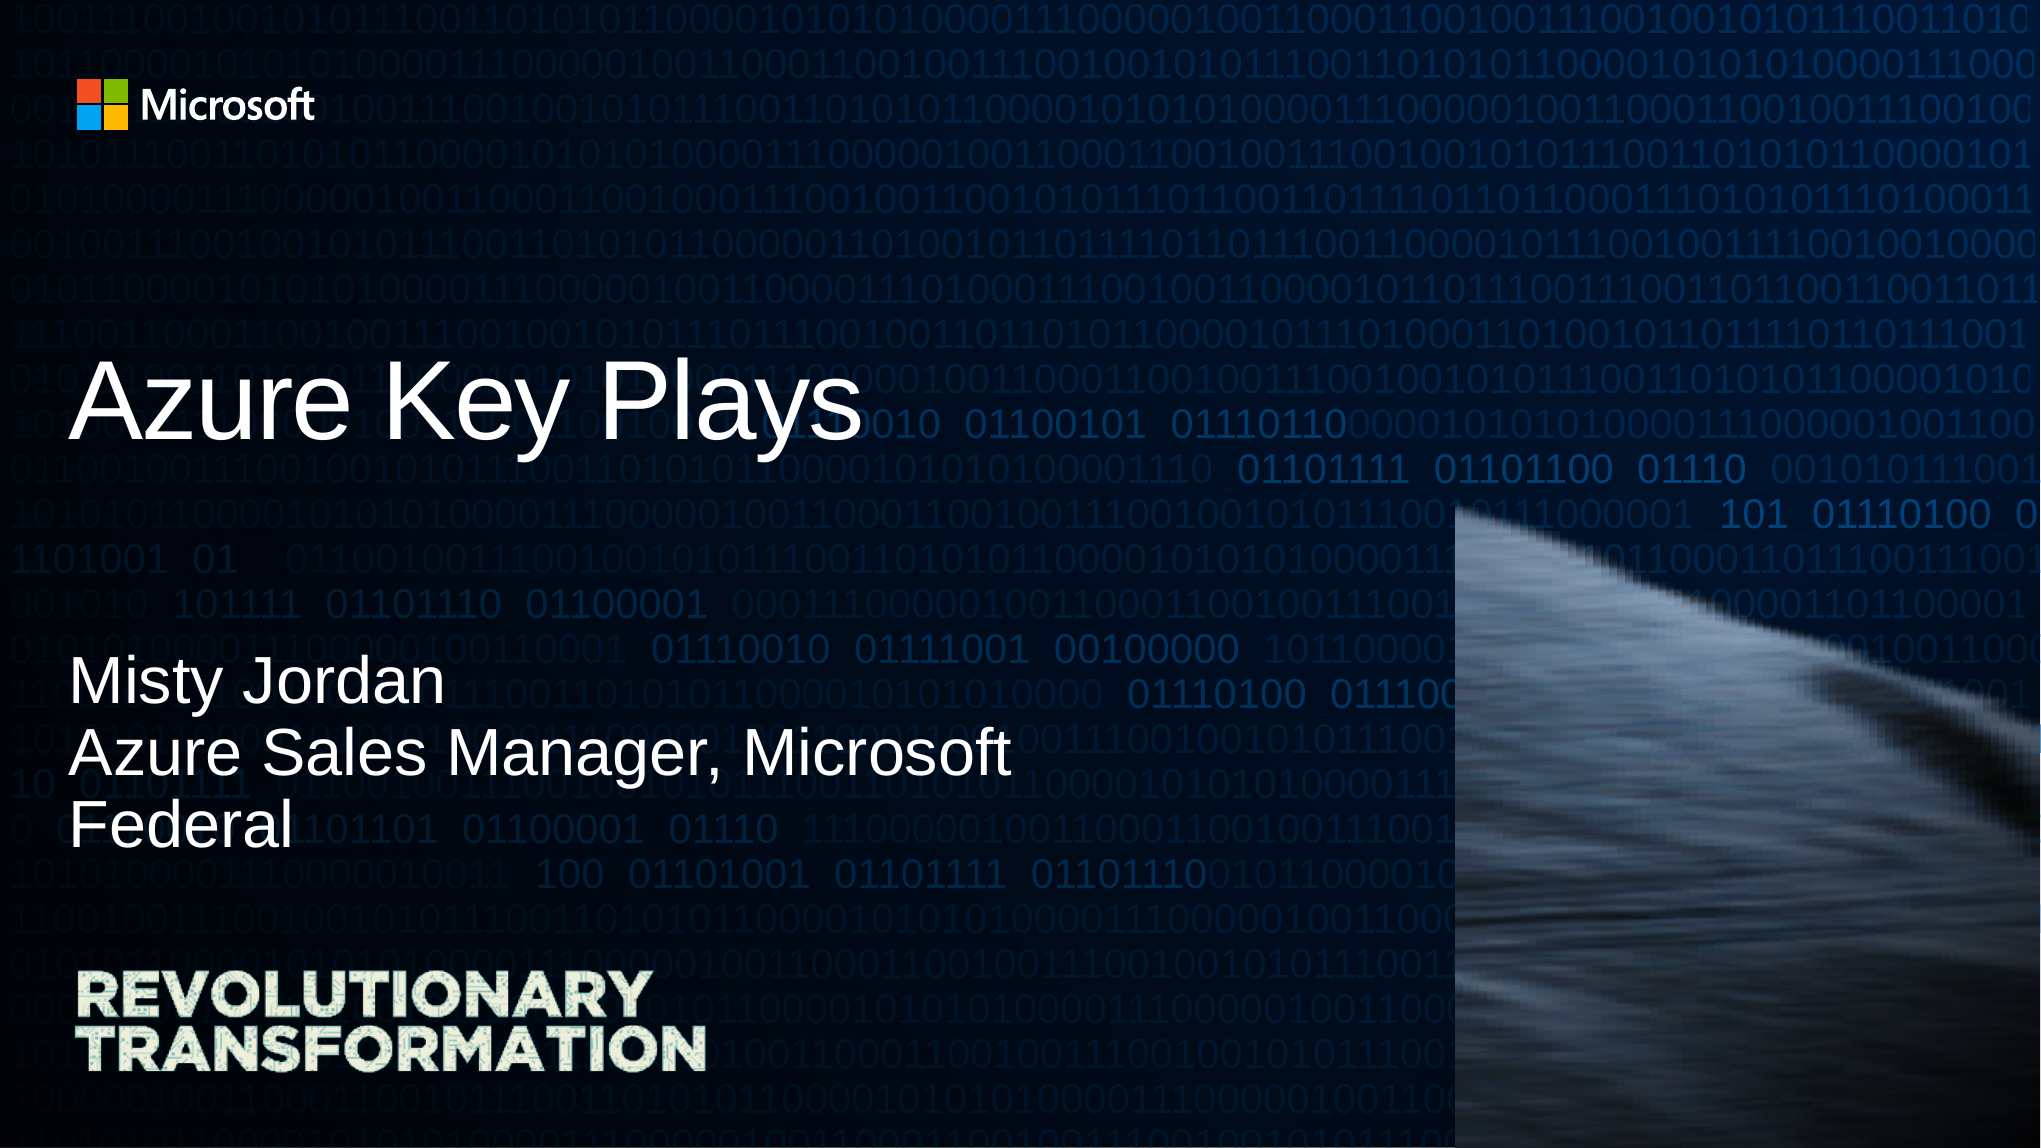

# Azure Key Plays
Misty Jordan
Azure Sales Manager, Microsoft Federal